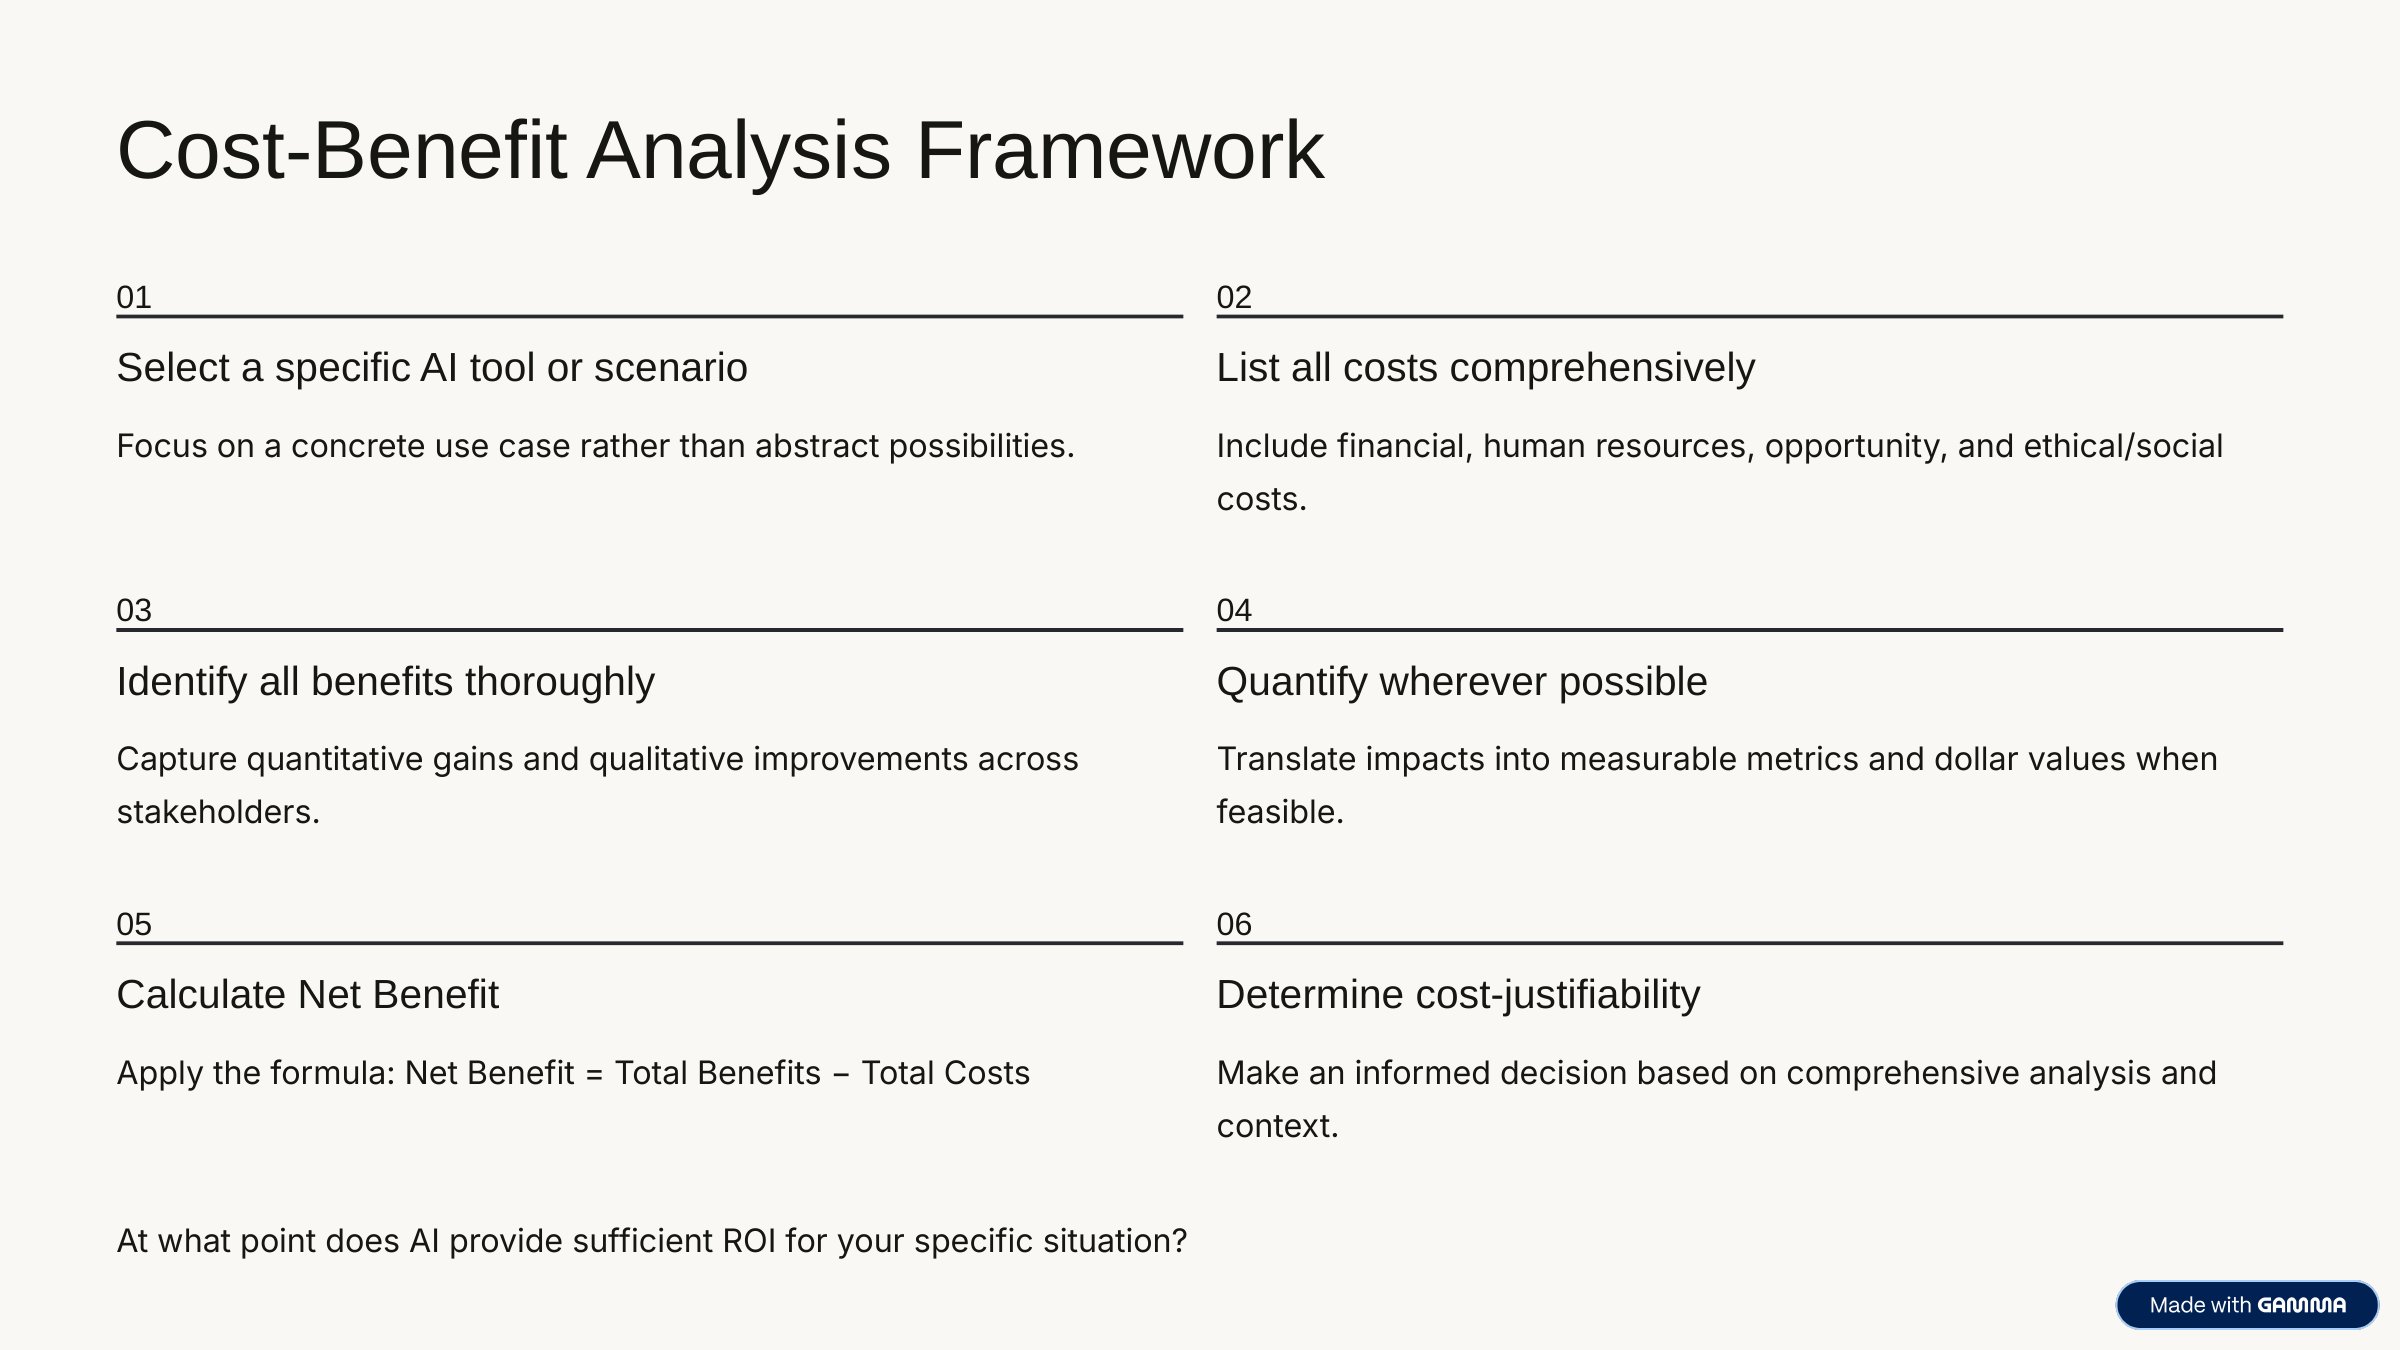

Cost-Benefit Analysis Framework
01
02

Select a specific AI tool or scenario
List all costs comprehensively
Focus on a concrete use case rather than abstract possibilities.
Include financial, human resources, opportunity, and ethical/social costs.
03
04

Identify all benefits thoroughly
Quantify wherever possible
Capture quantitative gains and qualitative improvements across stakeholders.
Translate impacts into measurable metrics and dollar values when feasible.
05
06

Calculate Net Benefit
Determine cost-justifiability
Apply the formula: Net Benefit = Total Benefits − Total Costs
Make an informed decision based on comprehensive analysis and context.
At what point does AI provide sufficient ROI for your specific situation?